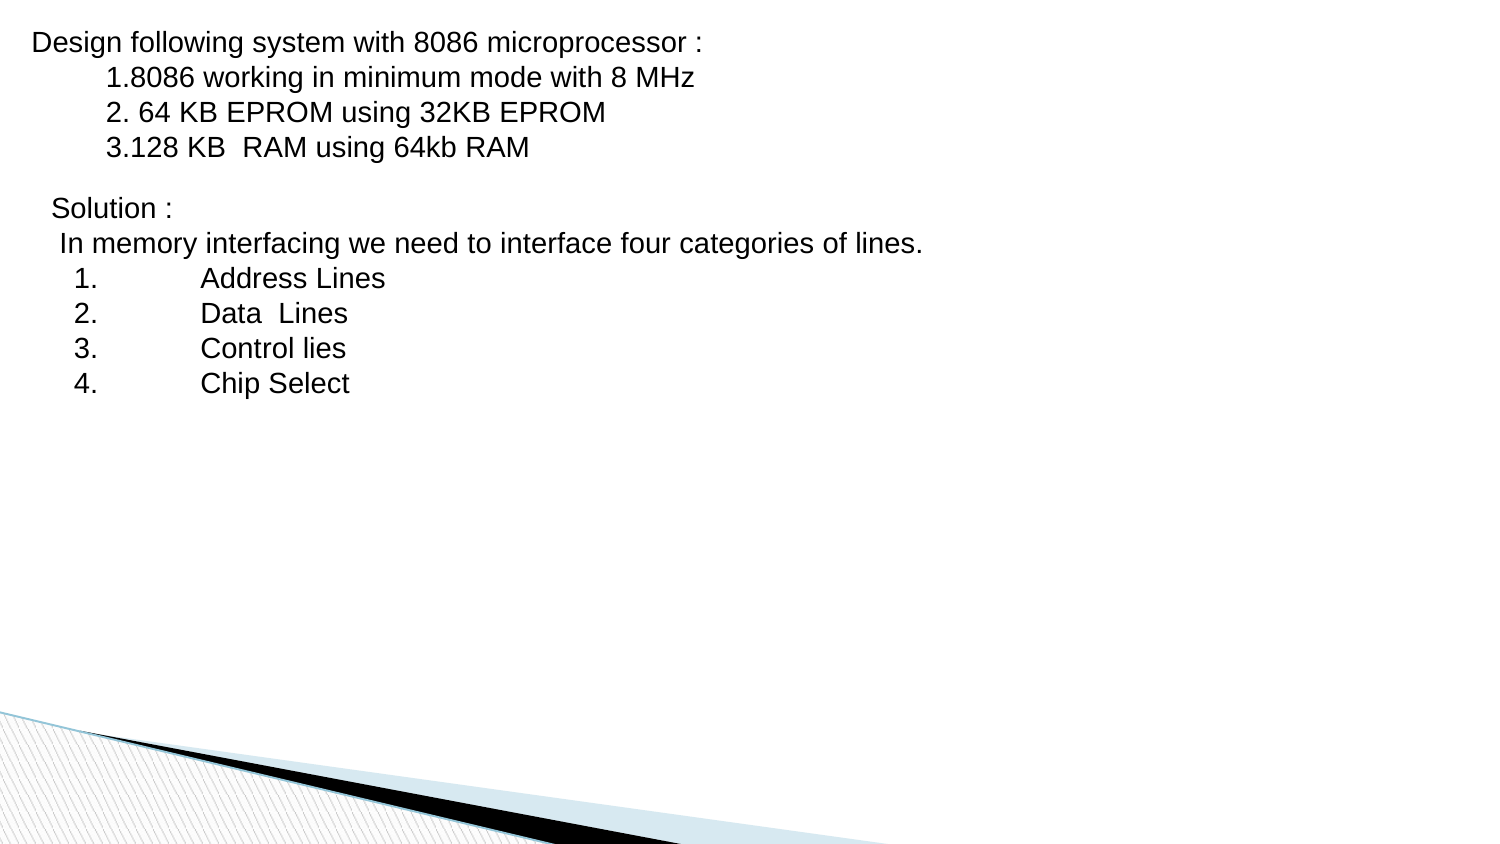

# Design following system with 8086 microprocessor :
           1.8086 working in minimum mode with 8 MHz
           2. 64 KB EPROM using 32KB EPROM
           3.128 KB  RAM using 64kb RAM
Solution :
 In memory interfacing we need to interface four categories of lines.
         Address Lines
         Data  Lines
         Control lies
         Chip Select